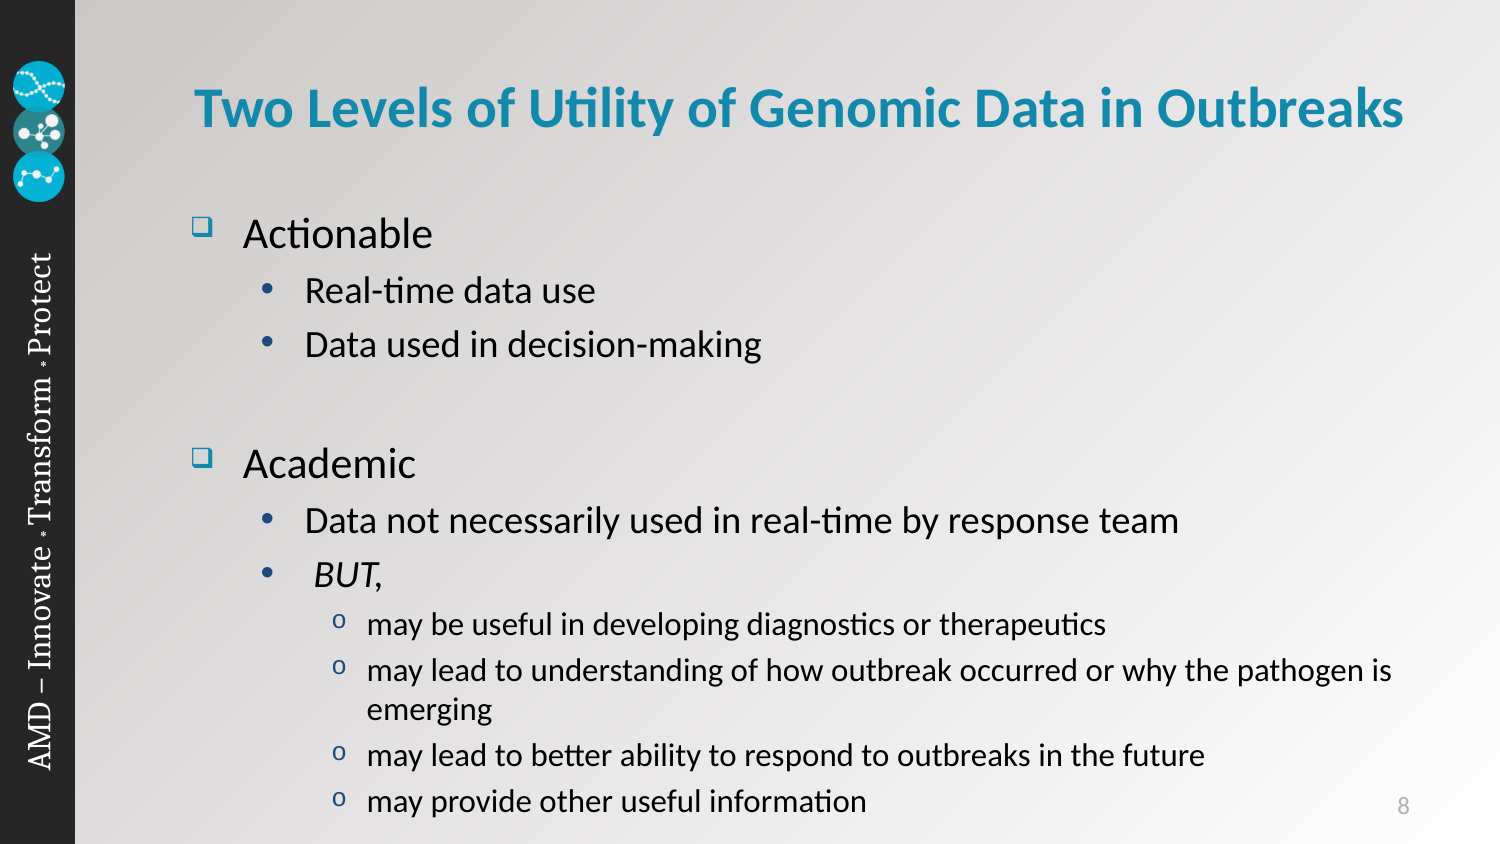

# Two Levels of Utility of Genomic Data in Outbreaks
Actionable
Real-time data use
Data used in decision-making

Academic
Data not necessarily used in real-time by response team
 BUT,
may be useful in developing diagnostics or therapeutics
may lead to understanding of how outbreak occurred or why the pathogen is emerging
may lead to better ability to respond to outbreaks in the future
may provide other useful information

8